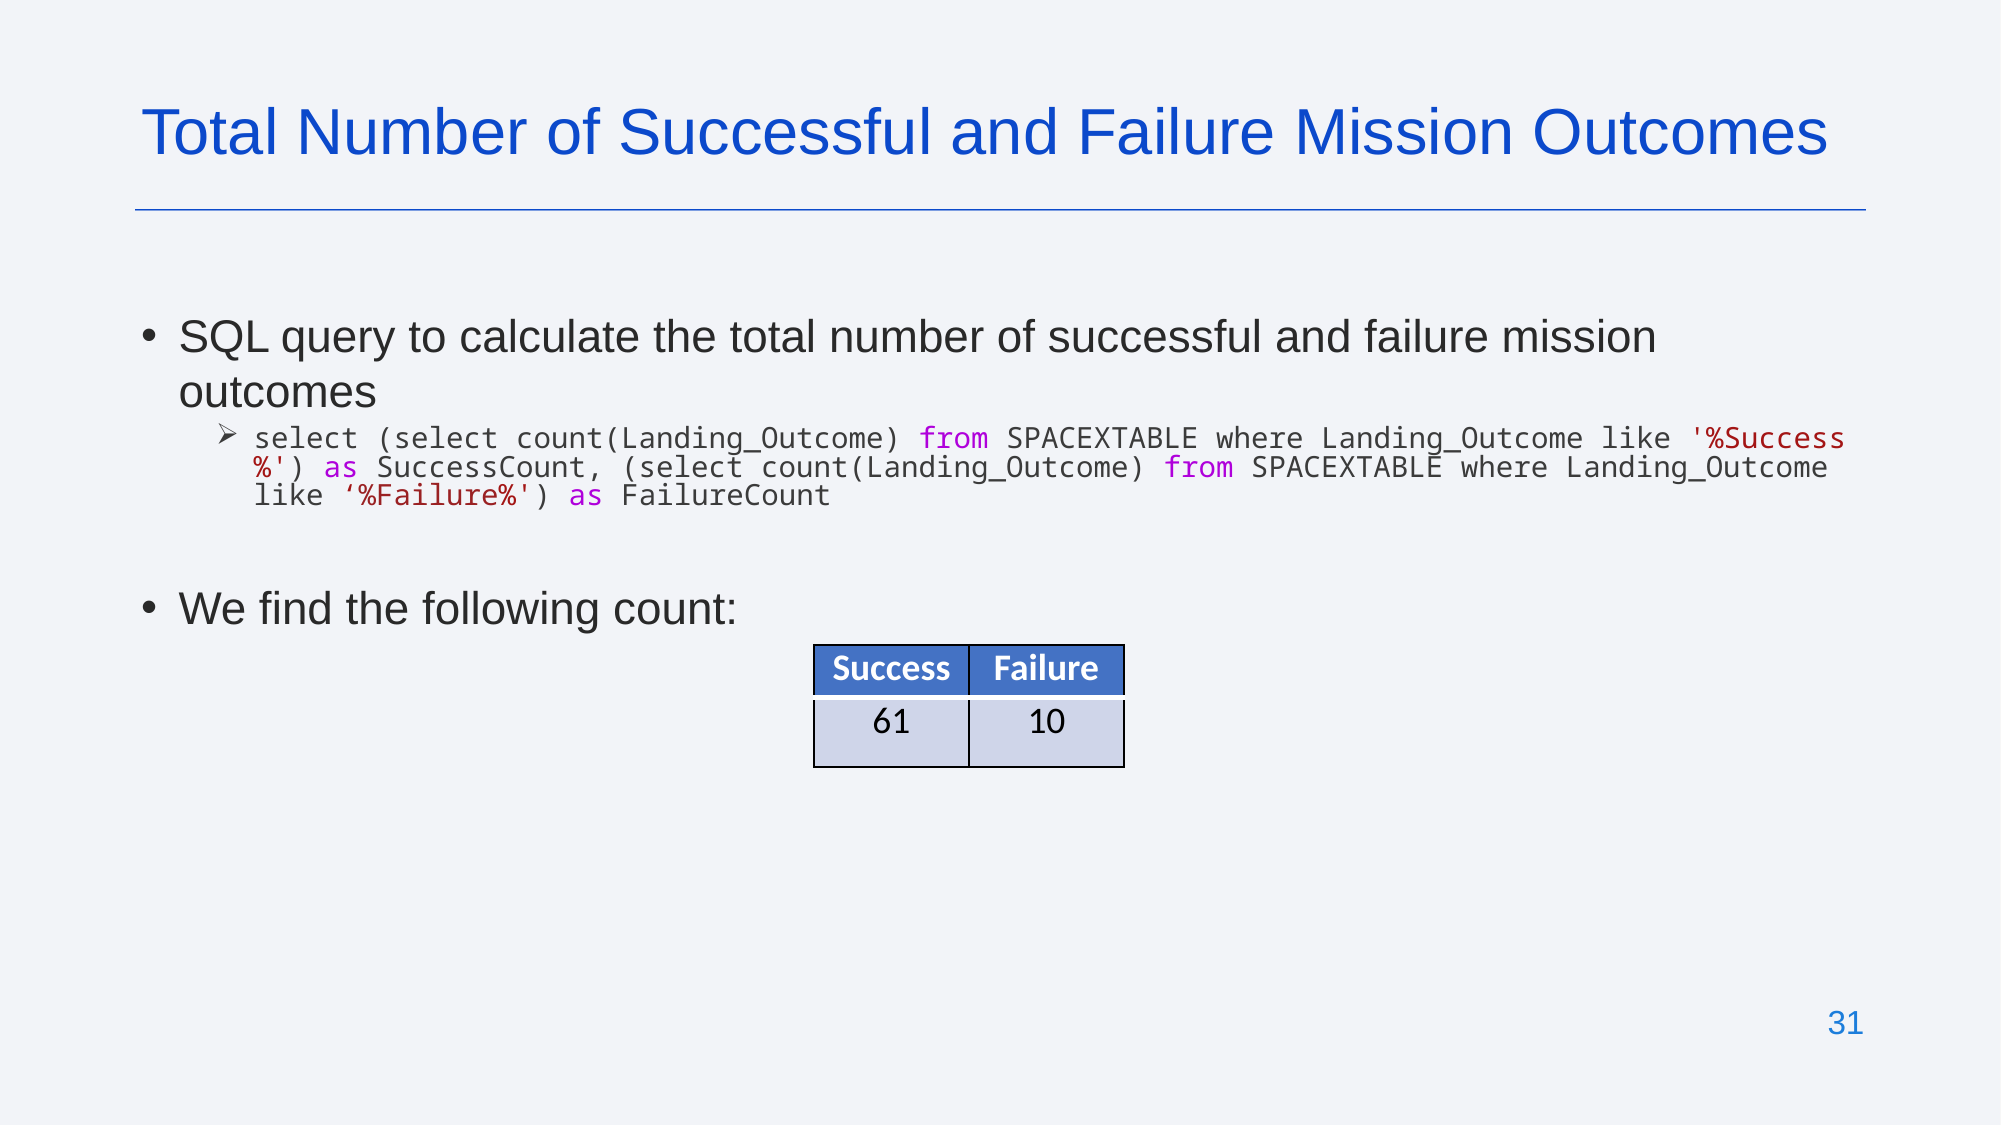

Total Number of Successful and Failure Mission Outcomes
SQL query to calculate the total number of successful and failure mission outcomes
select (select count(Landing_Outcome) from SPACEXTABLE where Landing_Outcome like '%Success%') as SuccessCount, (select count(Landing_Outcome) from SPACEXTABLE where Landing_Outcome like ‘%Failure%') as FailureCount

We find the following count:
| Success | Failure |
| --- | --- |
| 61 | 10 |
31